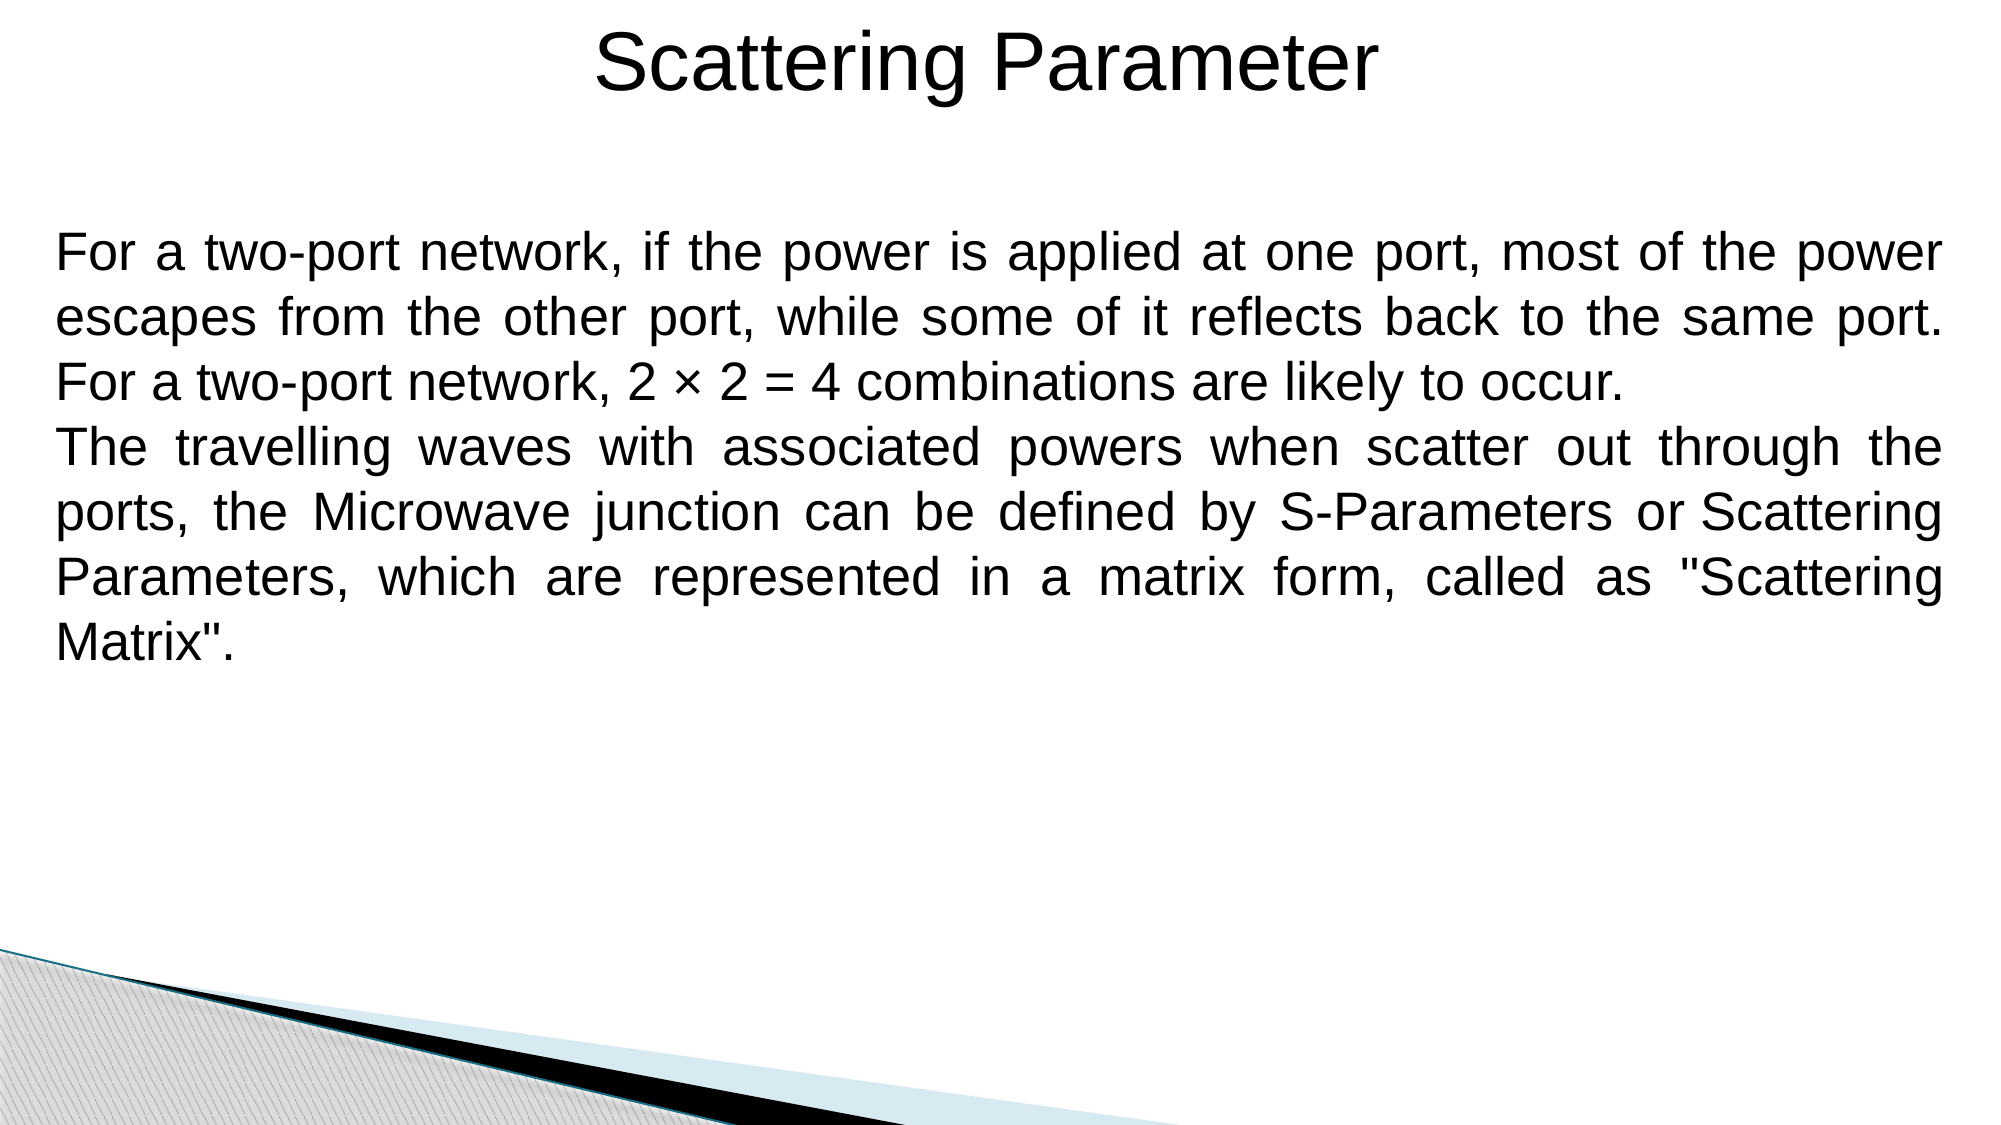

Scattering Parameter
For a two-port network, if the power is applied at one port, most of the power escapes from the other port, while some of it reflects back to the same port. For a two-port network, 2 × 2 = 4 combinations are likely to occur.
The travelling waves with associated powers when scatter out through the ports, the Microwave junction can be defined by S-Parameters or Scattering Parameters, which are represented in a matrix form, called as "Scattering Matrix".